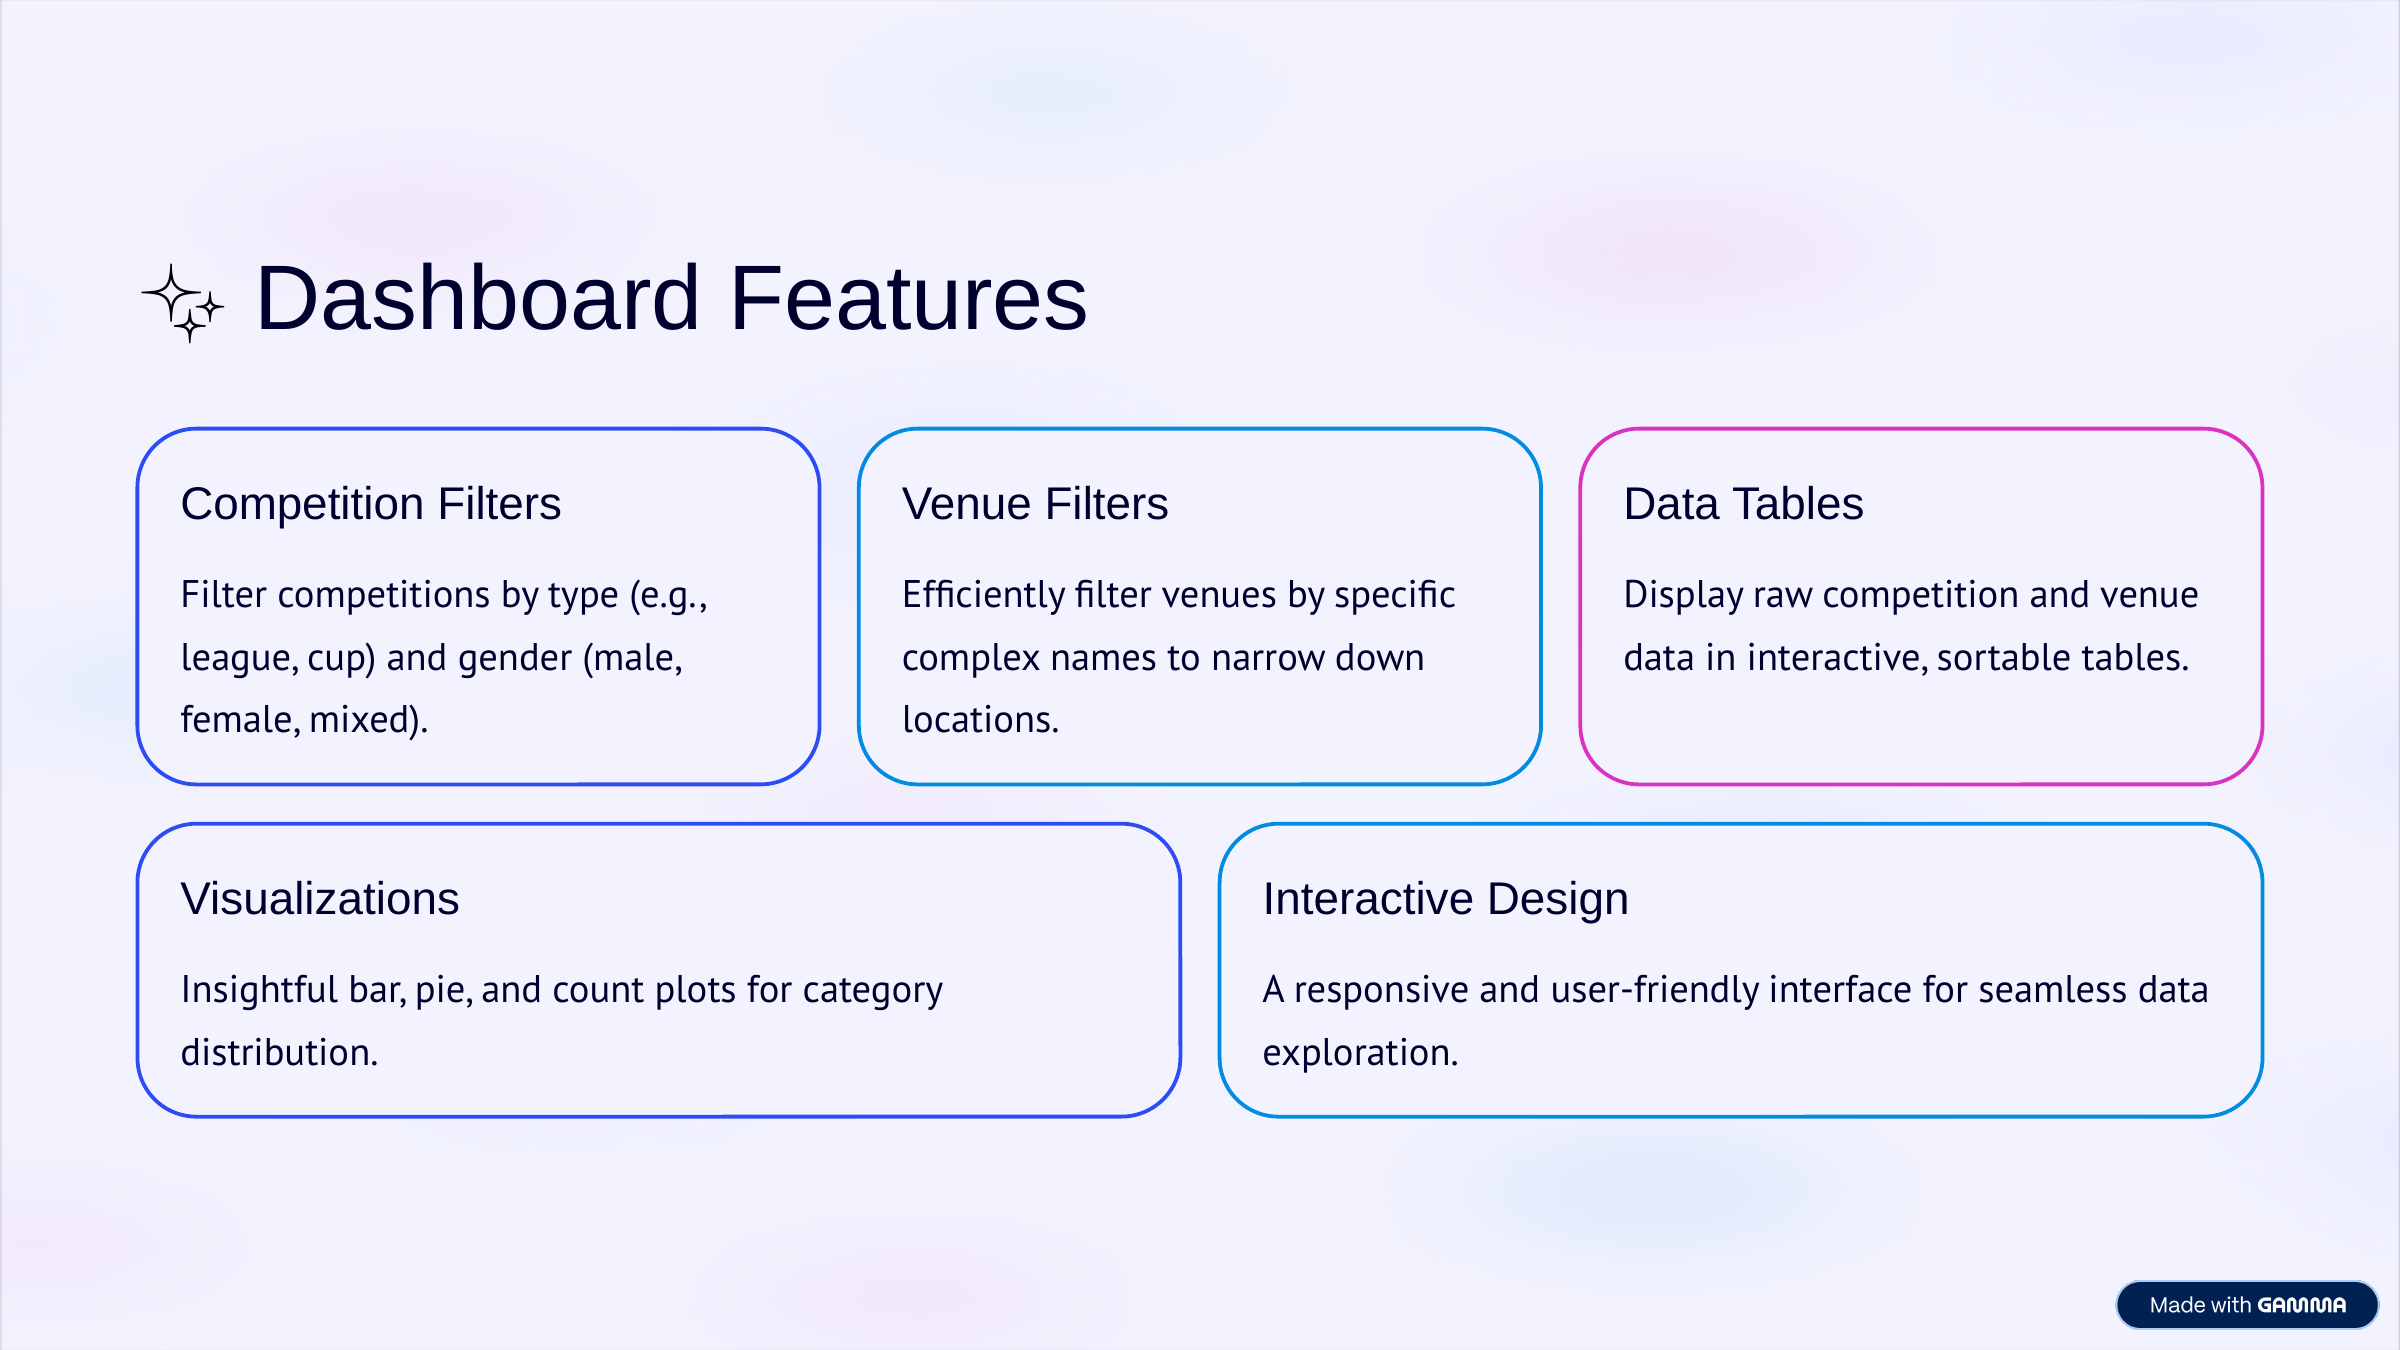

✨ Dashboard Features

Competition Filters
Venue Filters
Data Tables
Filter competitions by type (e.g., league, cup) and gender (male, female, mixed).
Efficiently filter venues by specific complex names to narrow down locations.
Display raw competition and venue data in interactive, sortable tables.

Visualizations
Interactive Design
Insightful bar, pie, and count plots for category distribution.
A responsive and user-friendly interface for seamless data exploration.